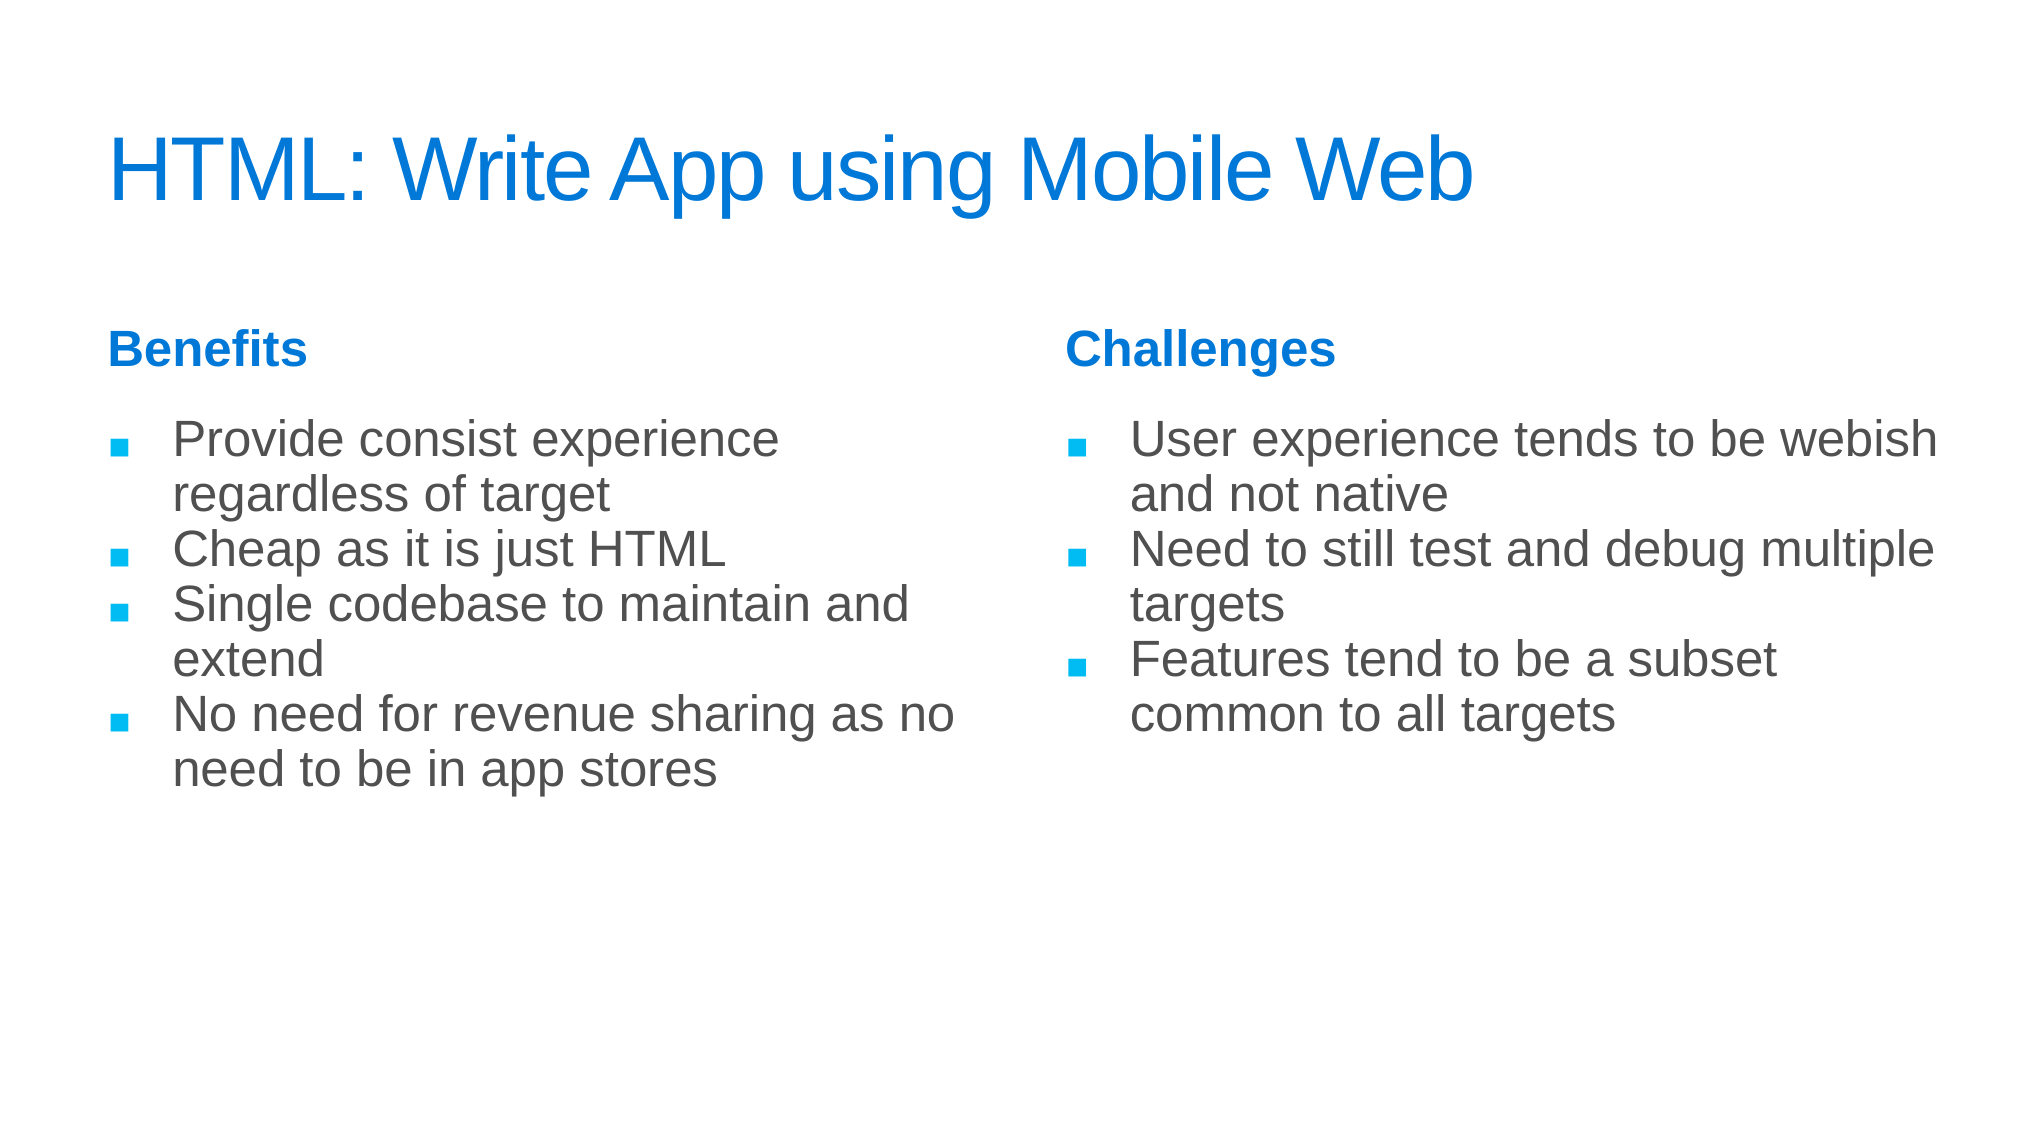

# HTML: Write App using Mobile Web
Benefits
Challenges
Provide consist experience regardless of target
Cheap as it is just HTML
Single codebase to maintain and extend
No need for revenue sharing as no need to be in app stores

User experience tends to be webish and not native
Need to still test and debug multiple targets
Features tend to be a subset common to all targets